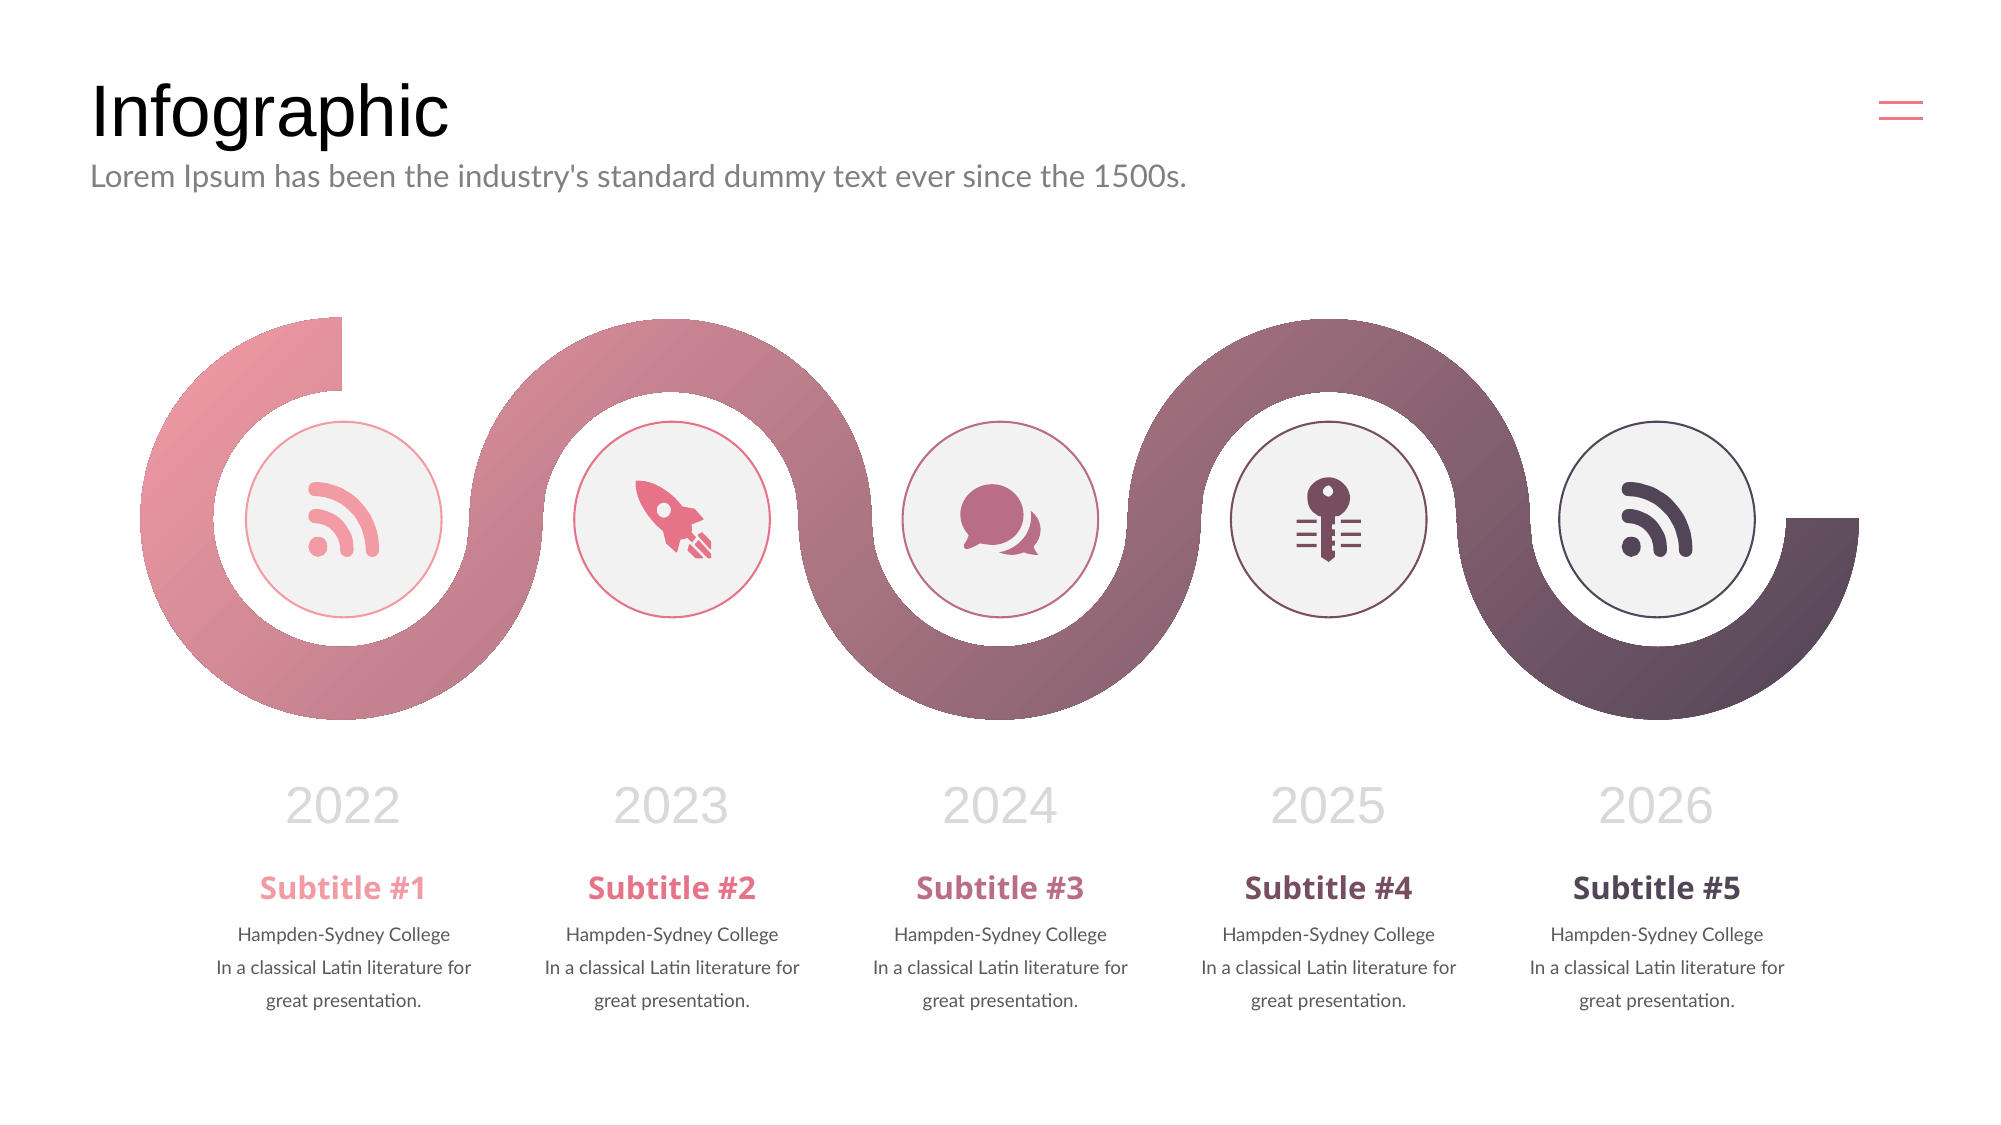

# Infographic
Lorem Ipsum has been the industry's standard dummy text ever since the 1500s.

2022
2023
2024
2025
2026
Subtitle #1
Subtitle #2
Subtitle #3
Subtitle #4
Subtitle #5
Hampden-Sydney College
In a classical Latin literature for
great presentation.
Hampden-Sydney College
In a classical Latin literature for
great presentation.
Hampden-Sydney College
In a classical Latin literature for
great presentation.
Hampden-Sydney College
In a classical Latin literature for
great presentation.
Hampden-Sydney College
In a classical Latin literature for
great presentation.